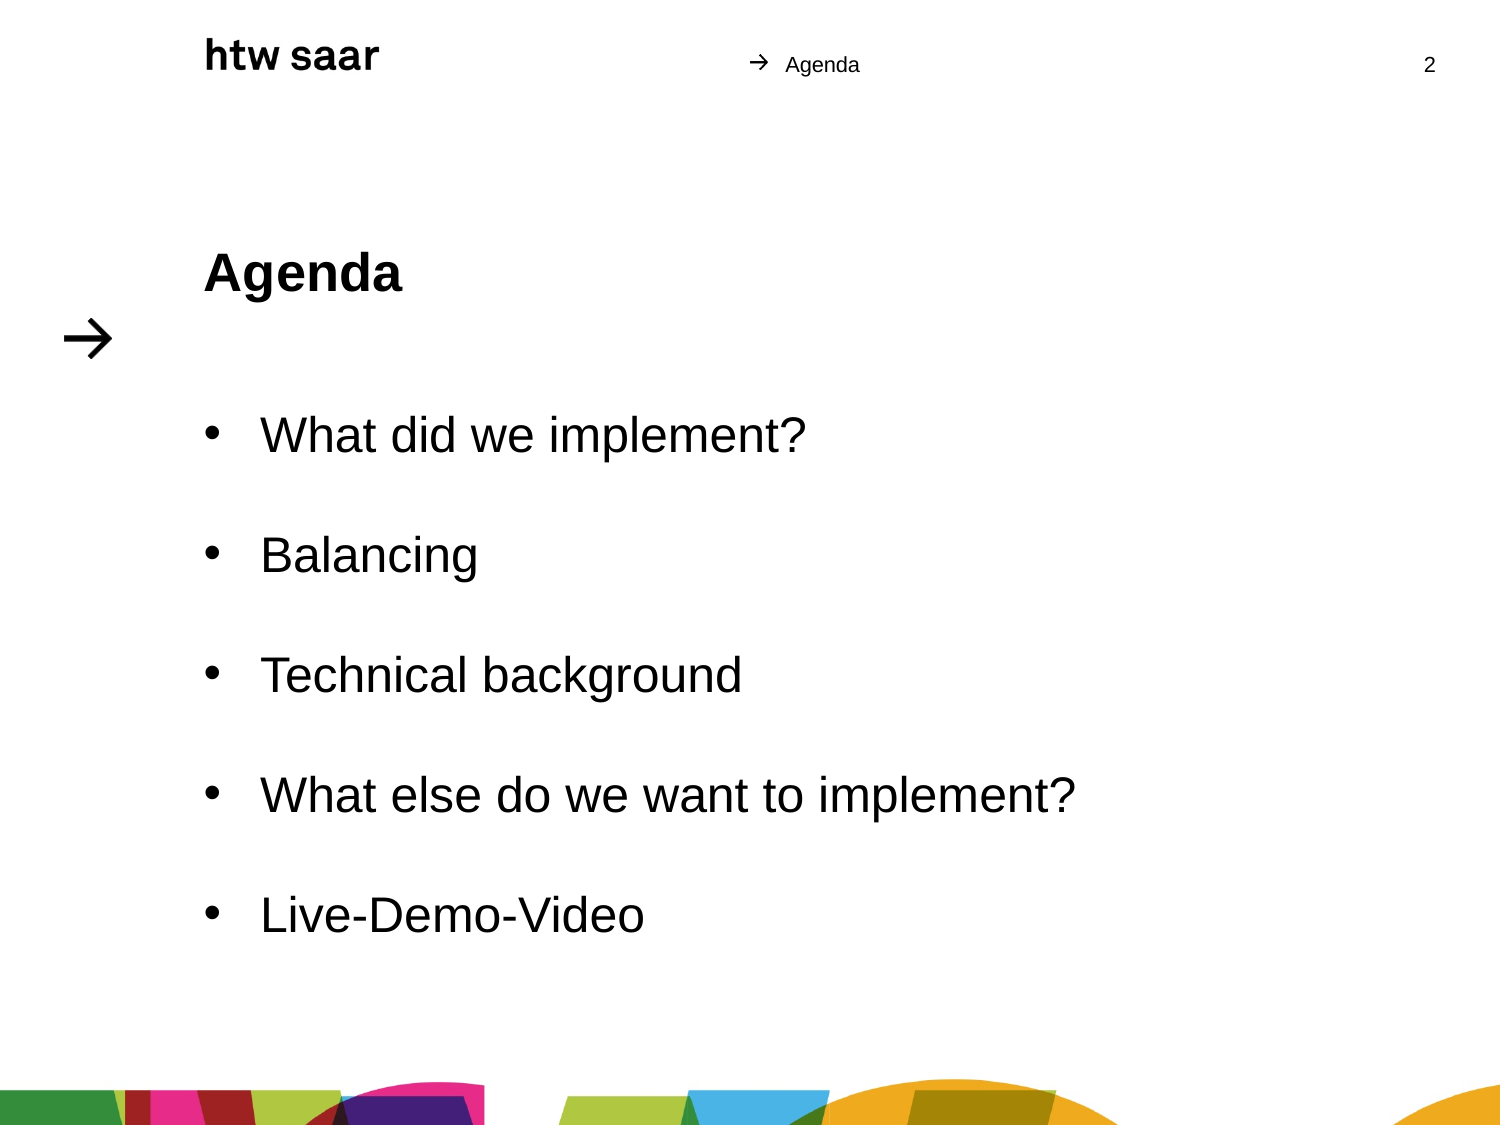

Agenda
2
# Agenda
What did we implement?

Balancing

Technical background

What else do we want to implement?

Live-Demo-Video